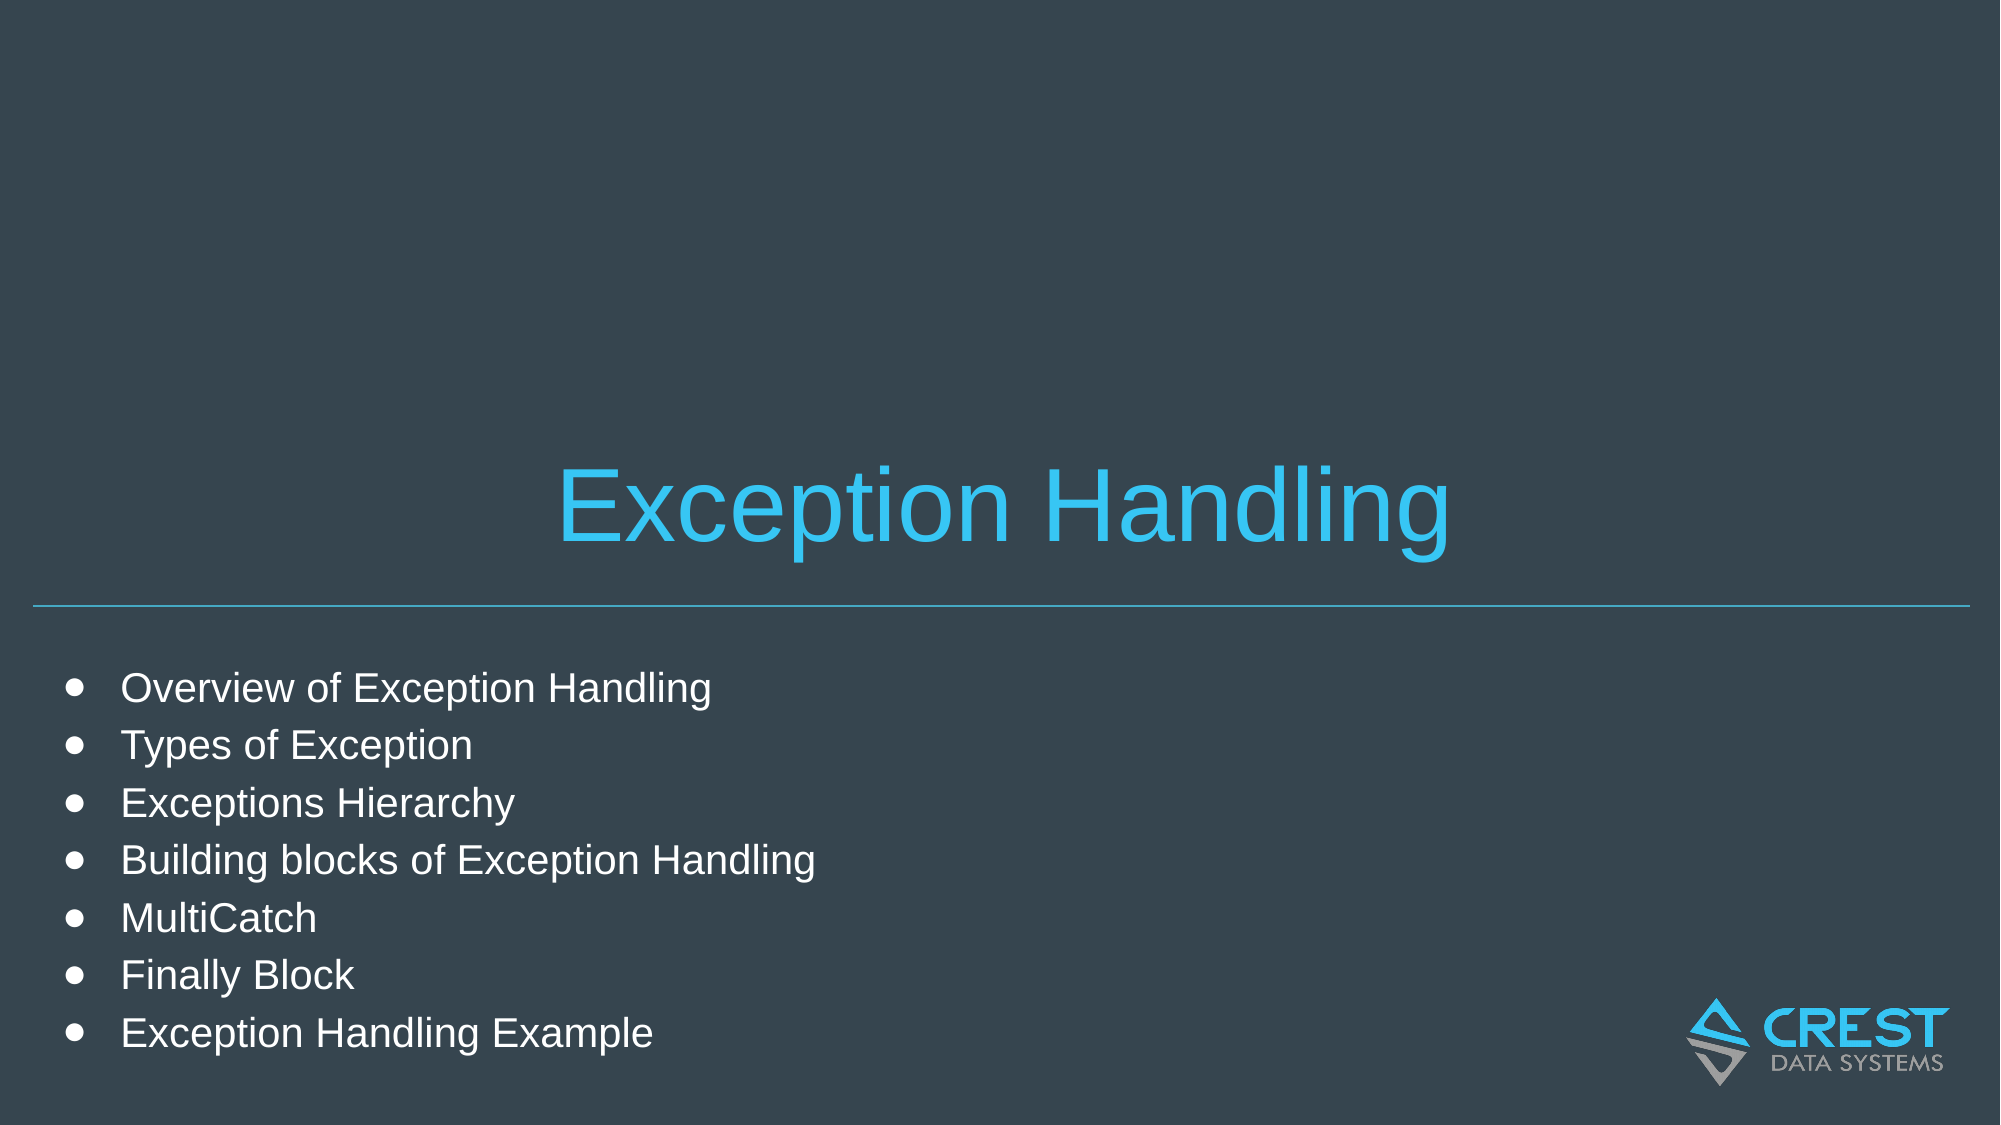

# Exception Handling
Overview of Exception Handling
Types of Exception
Exceptions Hierarchy
Building blocks of Exception Handling
MultiCatch
Finally Block
Exception Handling Example